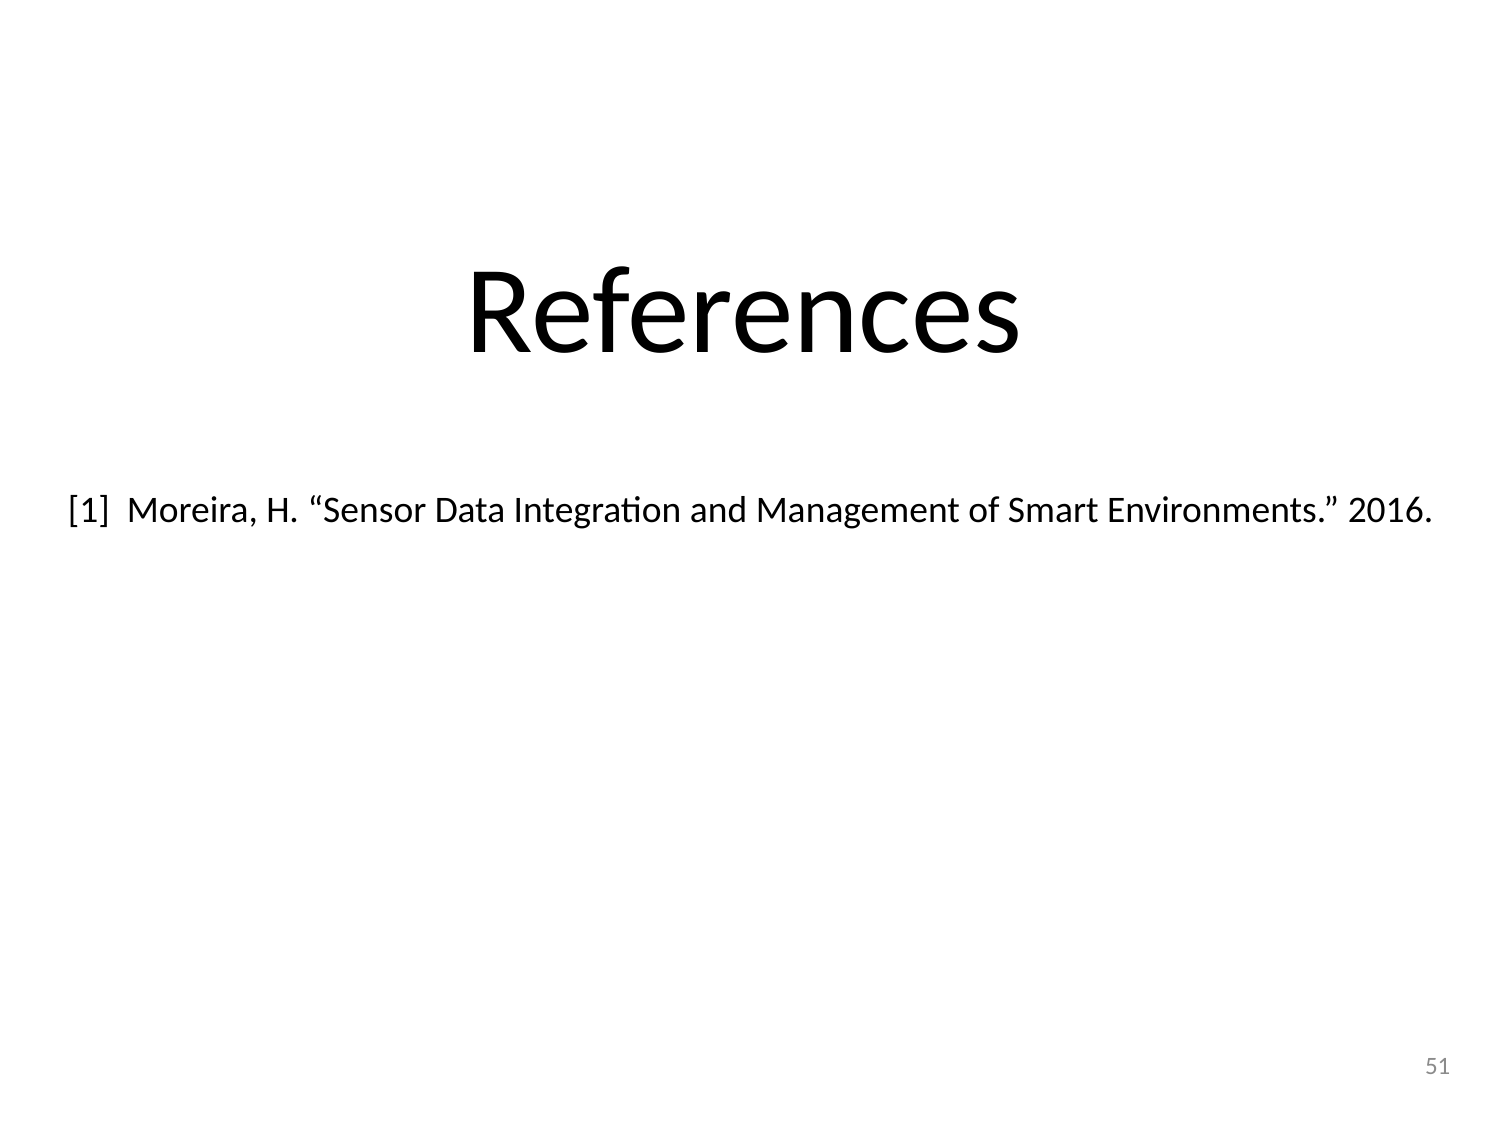

References
[1]  Moreira, H. “Sensor Data Integration and Management of Smart Environments.” 2016.
51